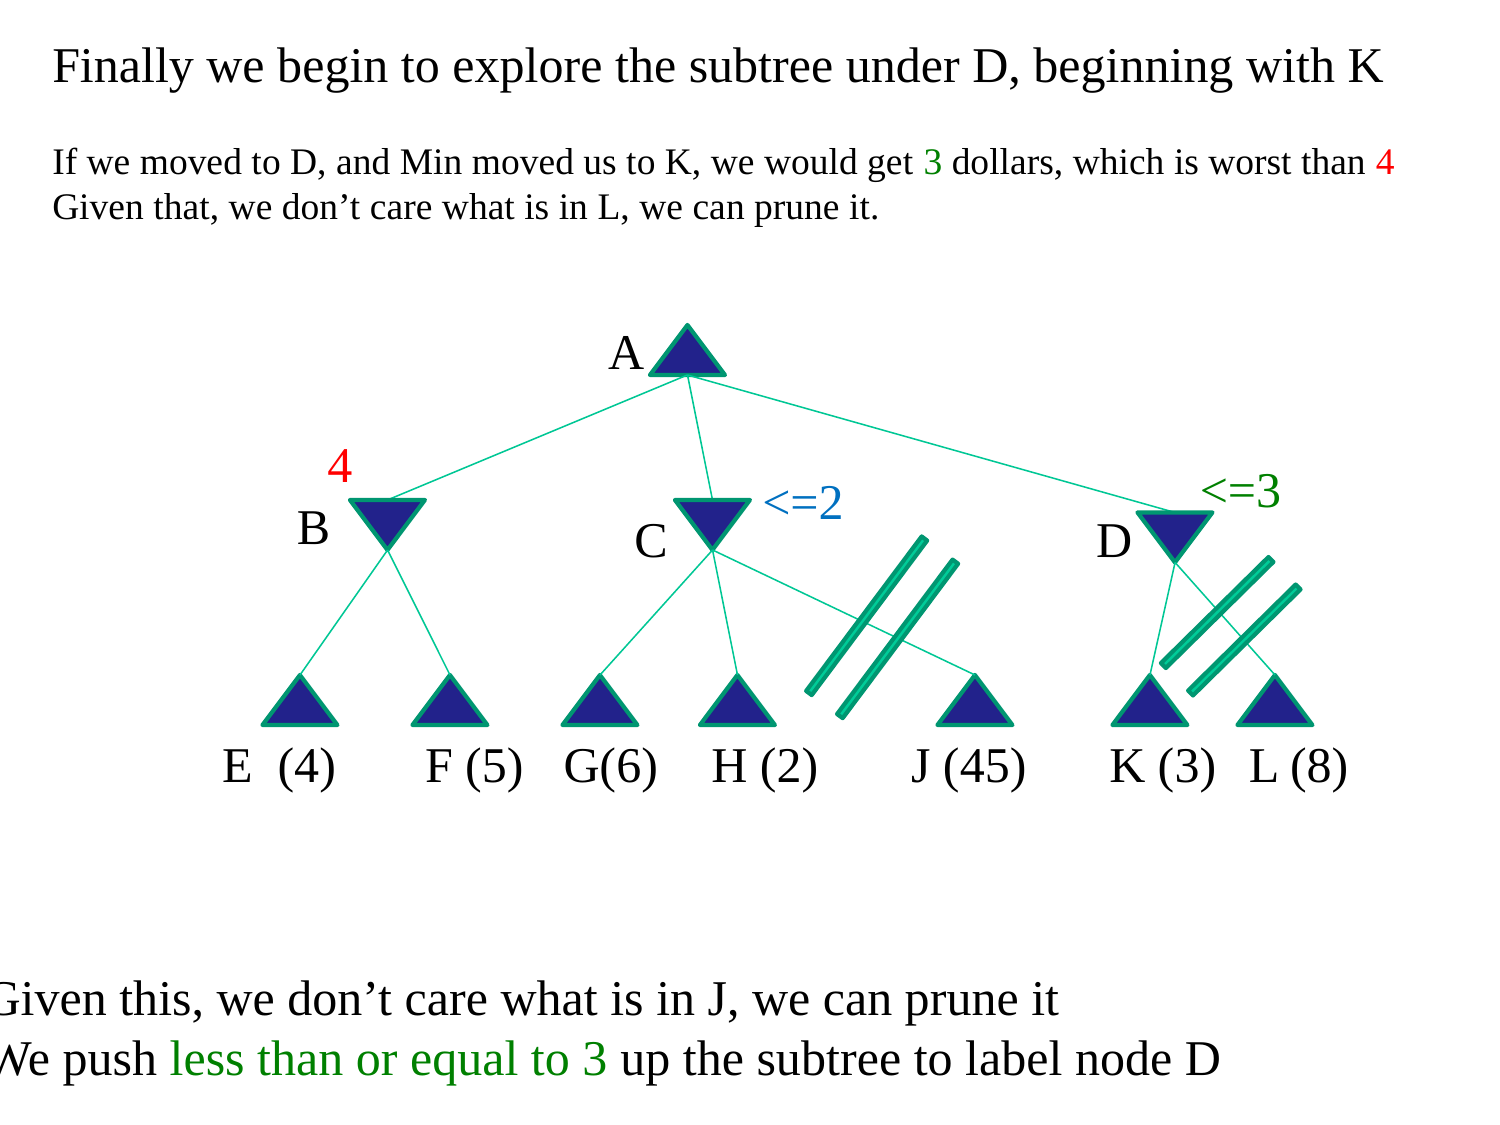

Finally we begin to explore the subtree under D, beginning with K

If we moved to D, and Min moved us to K, we would get 3 dollars, which is worst than 4
Given that, we don’t care what is in L, we can prune it.

A

4
<=3
<=2
B

C

D

E  (4)
F (5)
G(6)
H (2)
J (45)
K (3)
L (8)
Given this, we don’t care what is in J, we can prune it
We push less than or equal to 3 up the subtree to label node D